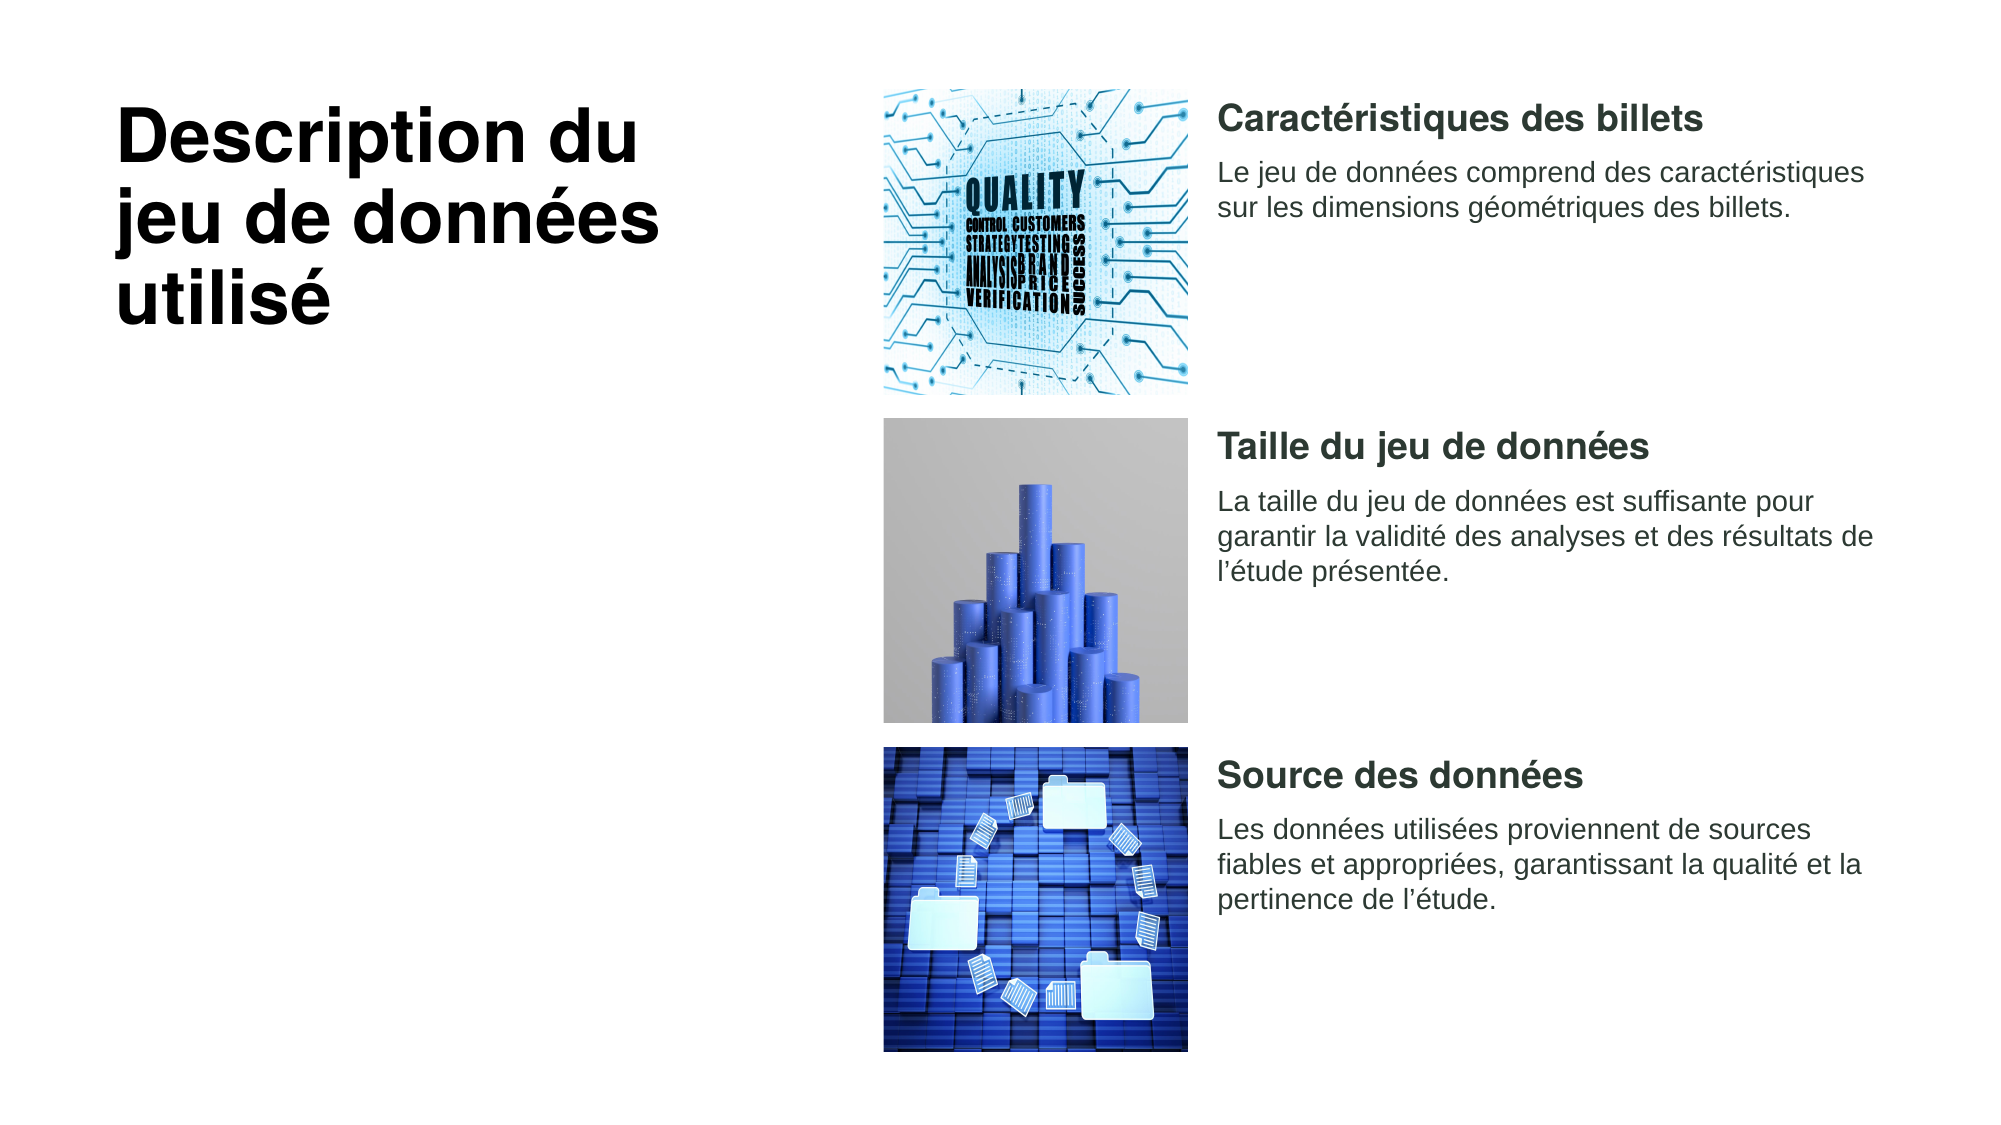

# Description du jeu de données utilisé
Caractéristiques des billets
Le jeu de données comprend des caractéristiques sur les dimensions géométriques des billets.
Taille du jeu de données
La taille du jeu de données est suffisante pour garantir la validité des analyses et des résultats de l’étude présentée.
Source des données
Les données utilisées proviennent de sources fiables et appropriées, garantissant la qualité et la pertinence de l’étude.